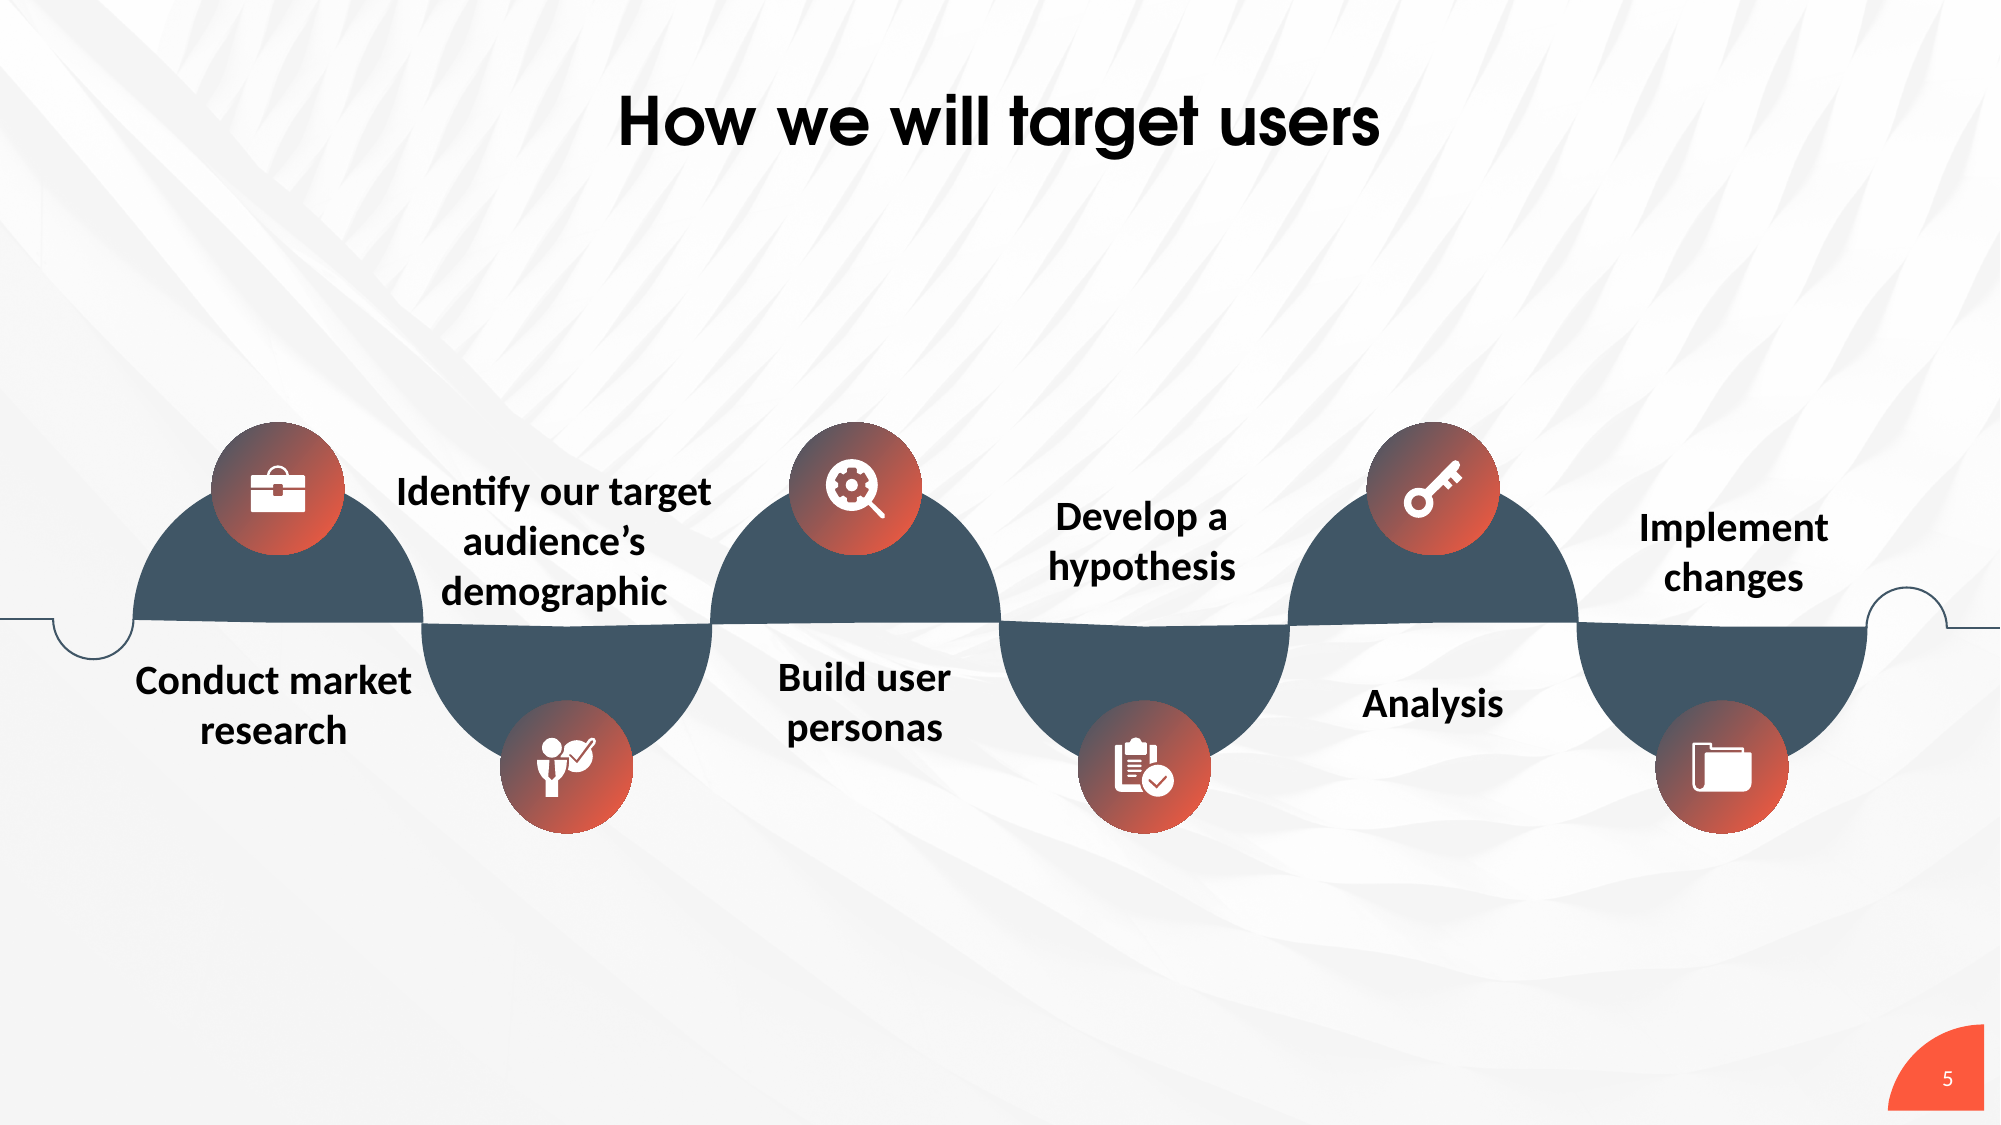

# How we will target users

Identify our target audience’s demographic

Develop a hypothesis
Implement changes

Build user personas
Conduct market research
Analysis

5